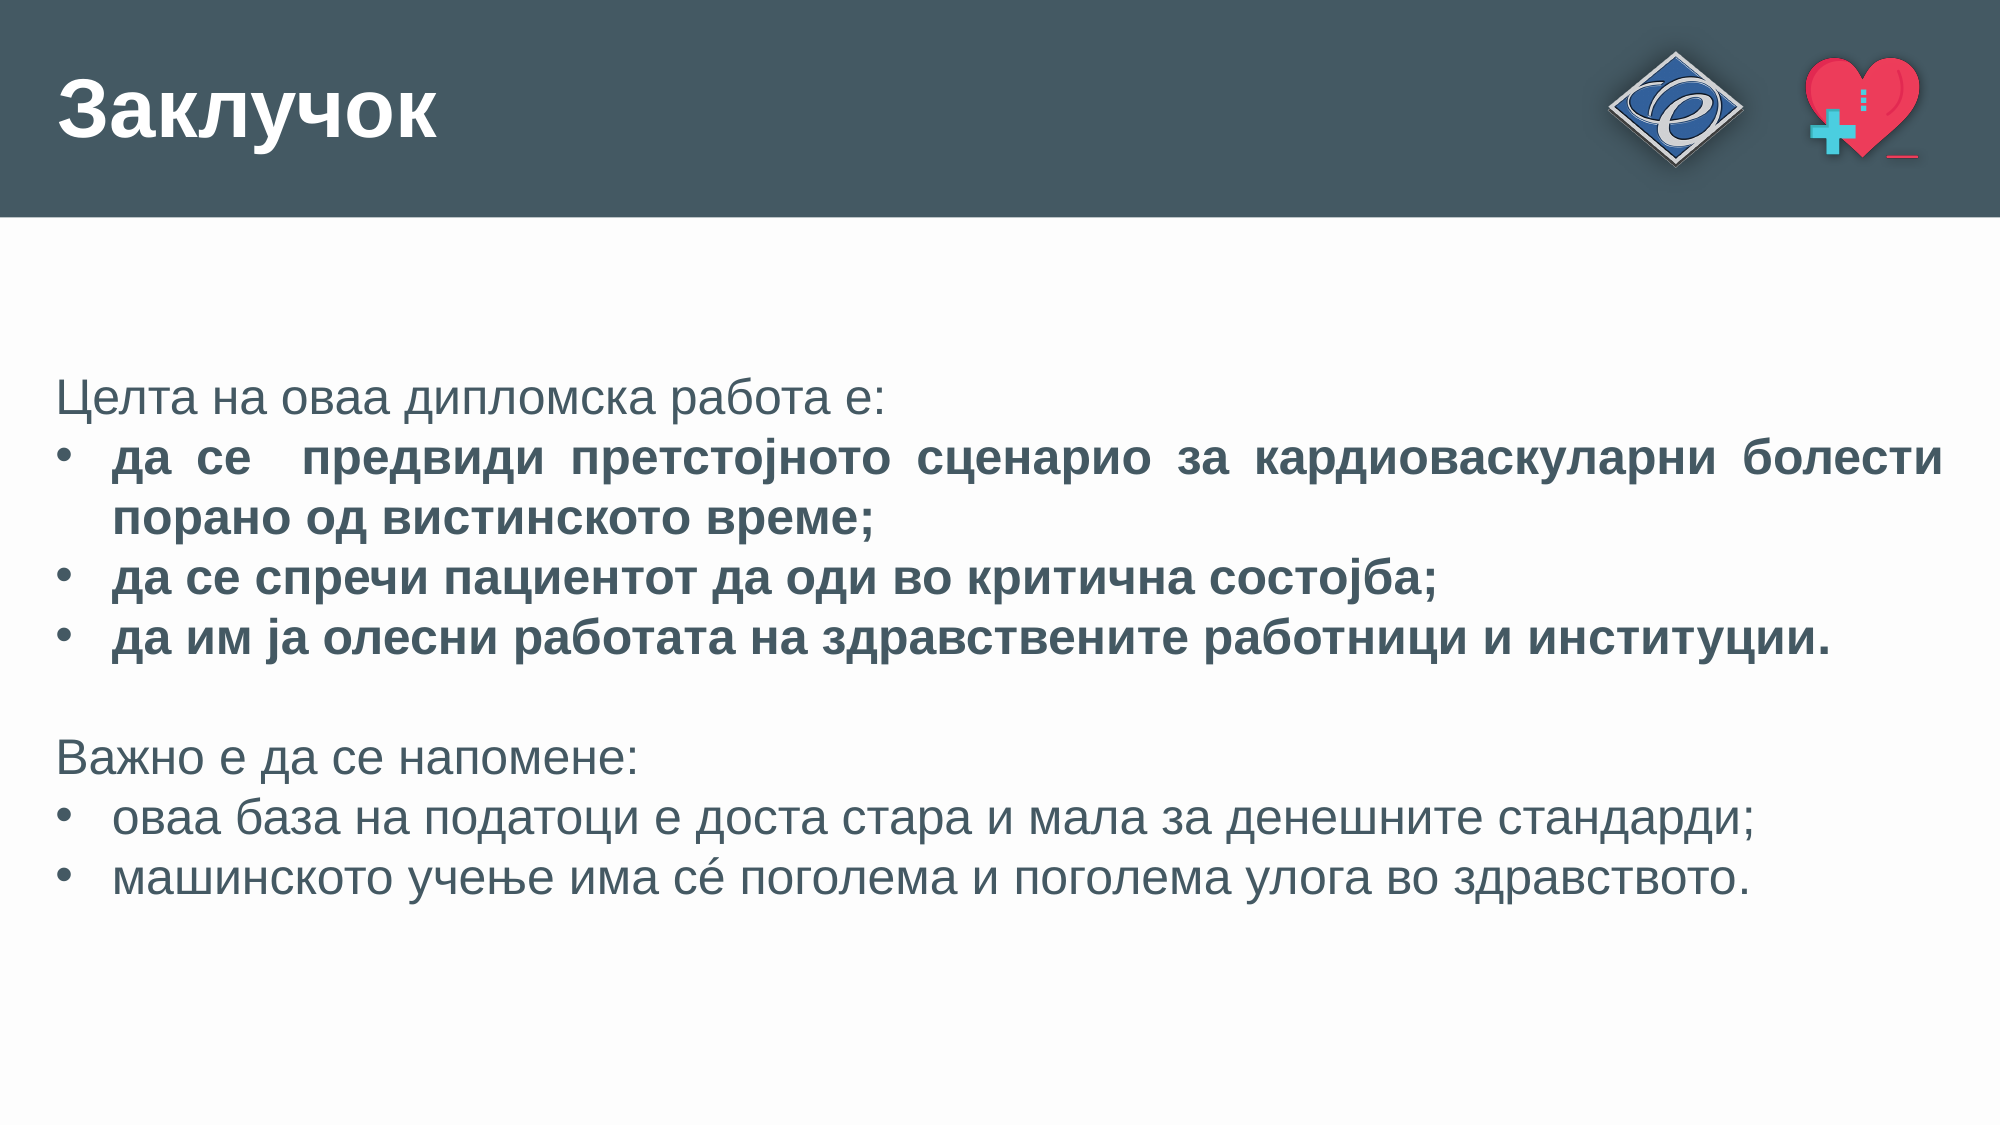

# Заклучок
Целта на оваа дипломска работа е:
да се  предвиди претстојното сценарио за кардиоваскуларни болести порано од вистинското време;
да се спречи пациентот да оди во критична состојба;
да им ја олесни работата на здравствените работници и институции.

Важно е да се напомене:
оваа база на податоци е доста стара и мала за денешните стандарди;
машинското учење има сé поголема и поголема улога во здравството.